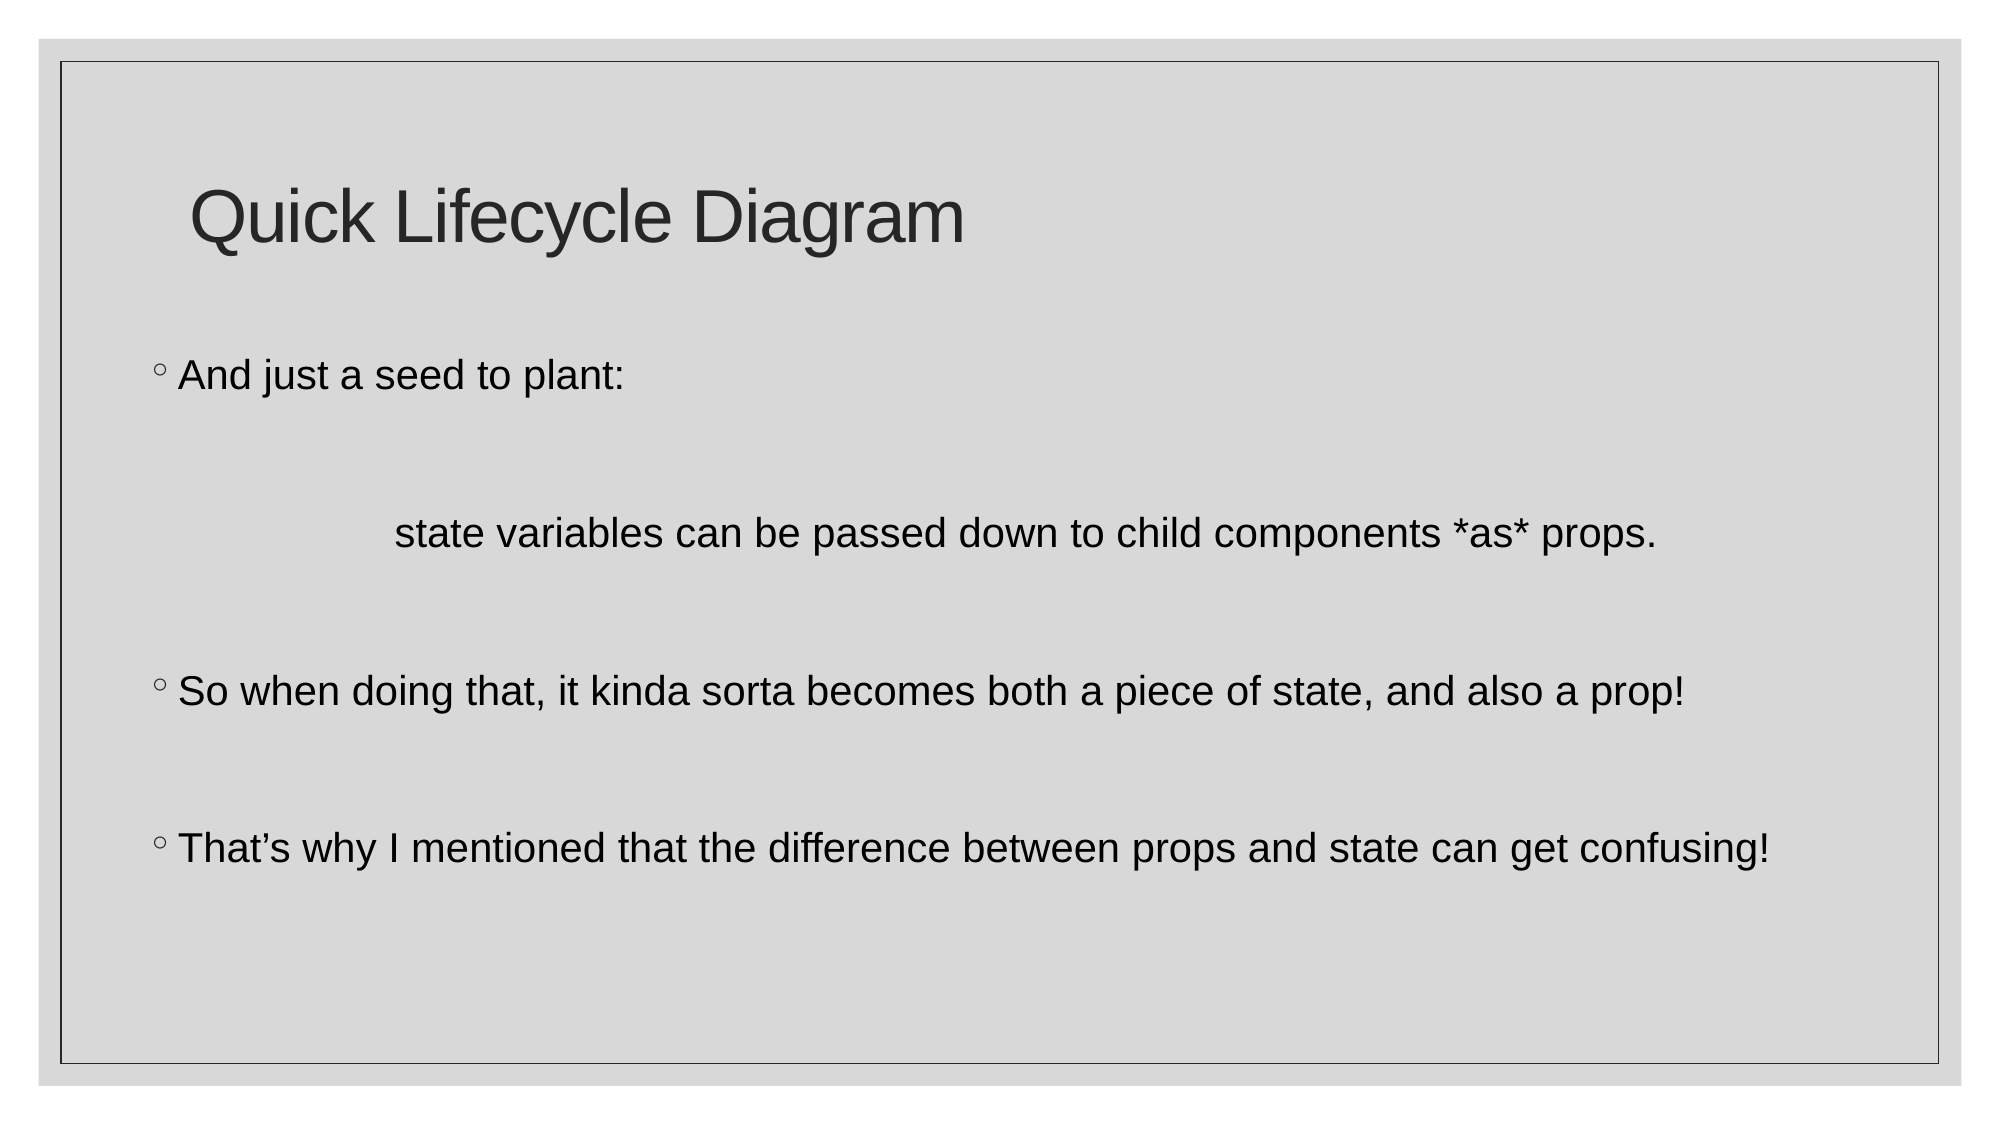

# Quick Lifecycle Diagram
And just a seed to plant:

state variables can be passed down to child components *as* props.

So when doing that, it kinda sorta becomes both a piece of state, and also a prop!

That’s why I mentioned that the difference between props and state can get confusing!